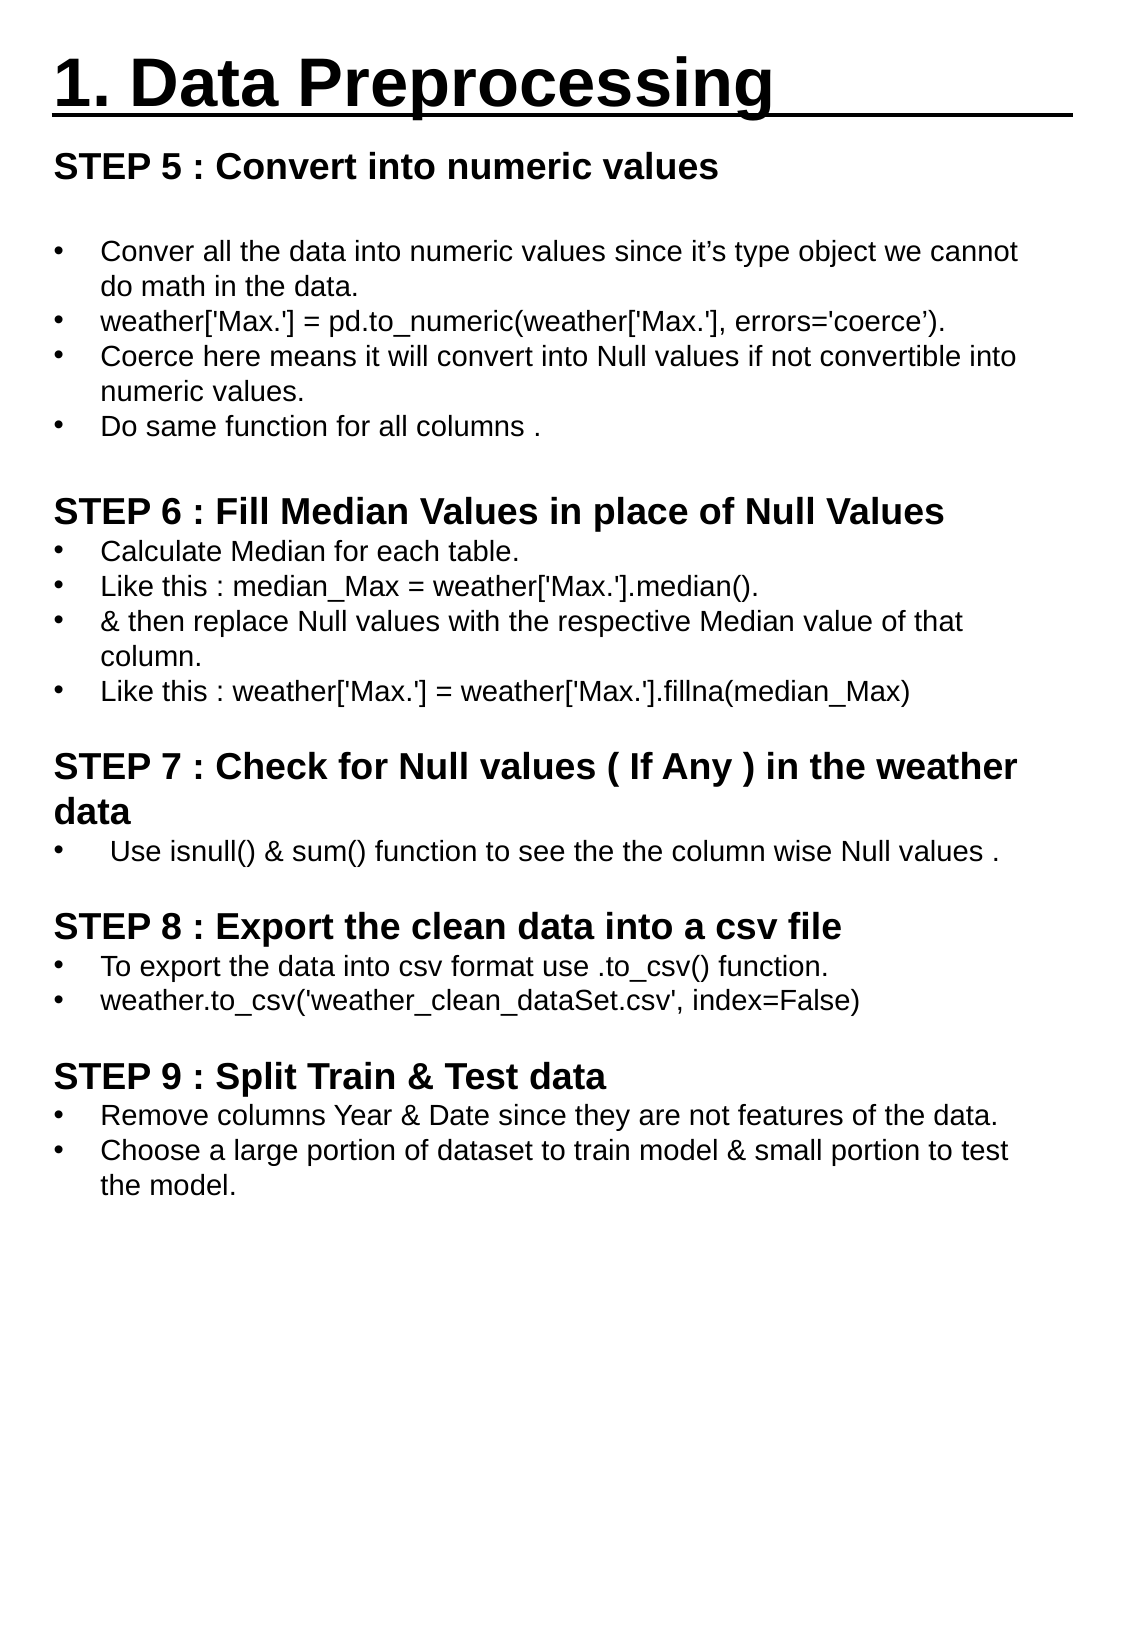

# 1. Data Preprocessing
STEP 5 : Convert into numeric values

Conver all the data into numeric values since it’s type object we cannot do math in the data.
weather['Max.'] = pd.to_numeric(weather['Max.'], errors='coerce’).
Coerce here means it will convert into Null values if not convertible into numeric values.
Do same function for all columns .

STEP 6 : Fill Median Values in place of Null Values
Calculate Median for each table.
Like this : median_Max = weather['Max.'].median().
& then replace Null values with the respective Median value of that column.
Like this : weather['Max.'] = weather['Max.'].fillna(median_Max)

STEP 7 : Check for Null values ( If Any ) in the weather data
Use isnull() & sum() function to see the the column wise Null values .

STEP 8 : Export the clean data into a csv file
To export the data into csv format use .to_csv() function.
weather.to_csv('weather_clean_dataSet.csv', index=False)

STEP 9 : Split Train & Test data
Remove columns Year & Date since they are not features of the data.
Choose a large portion of dataset to train model & small portion to test the model.